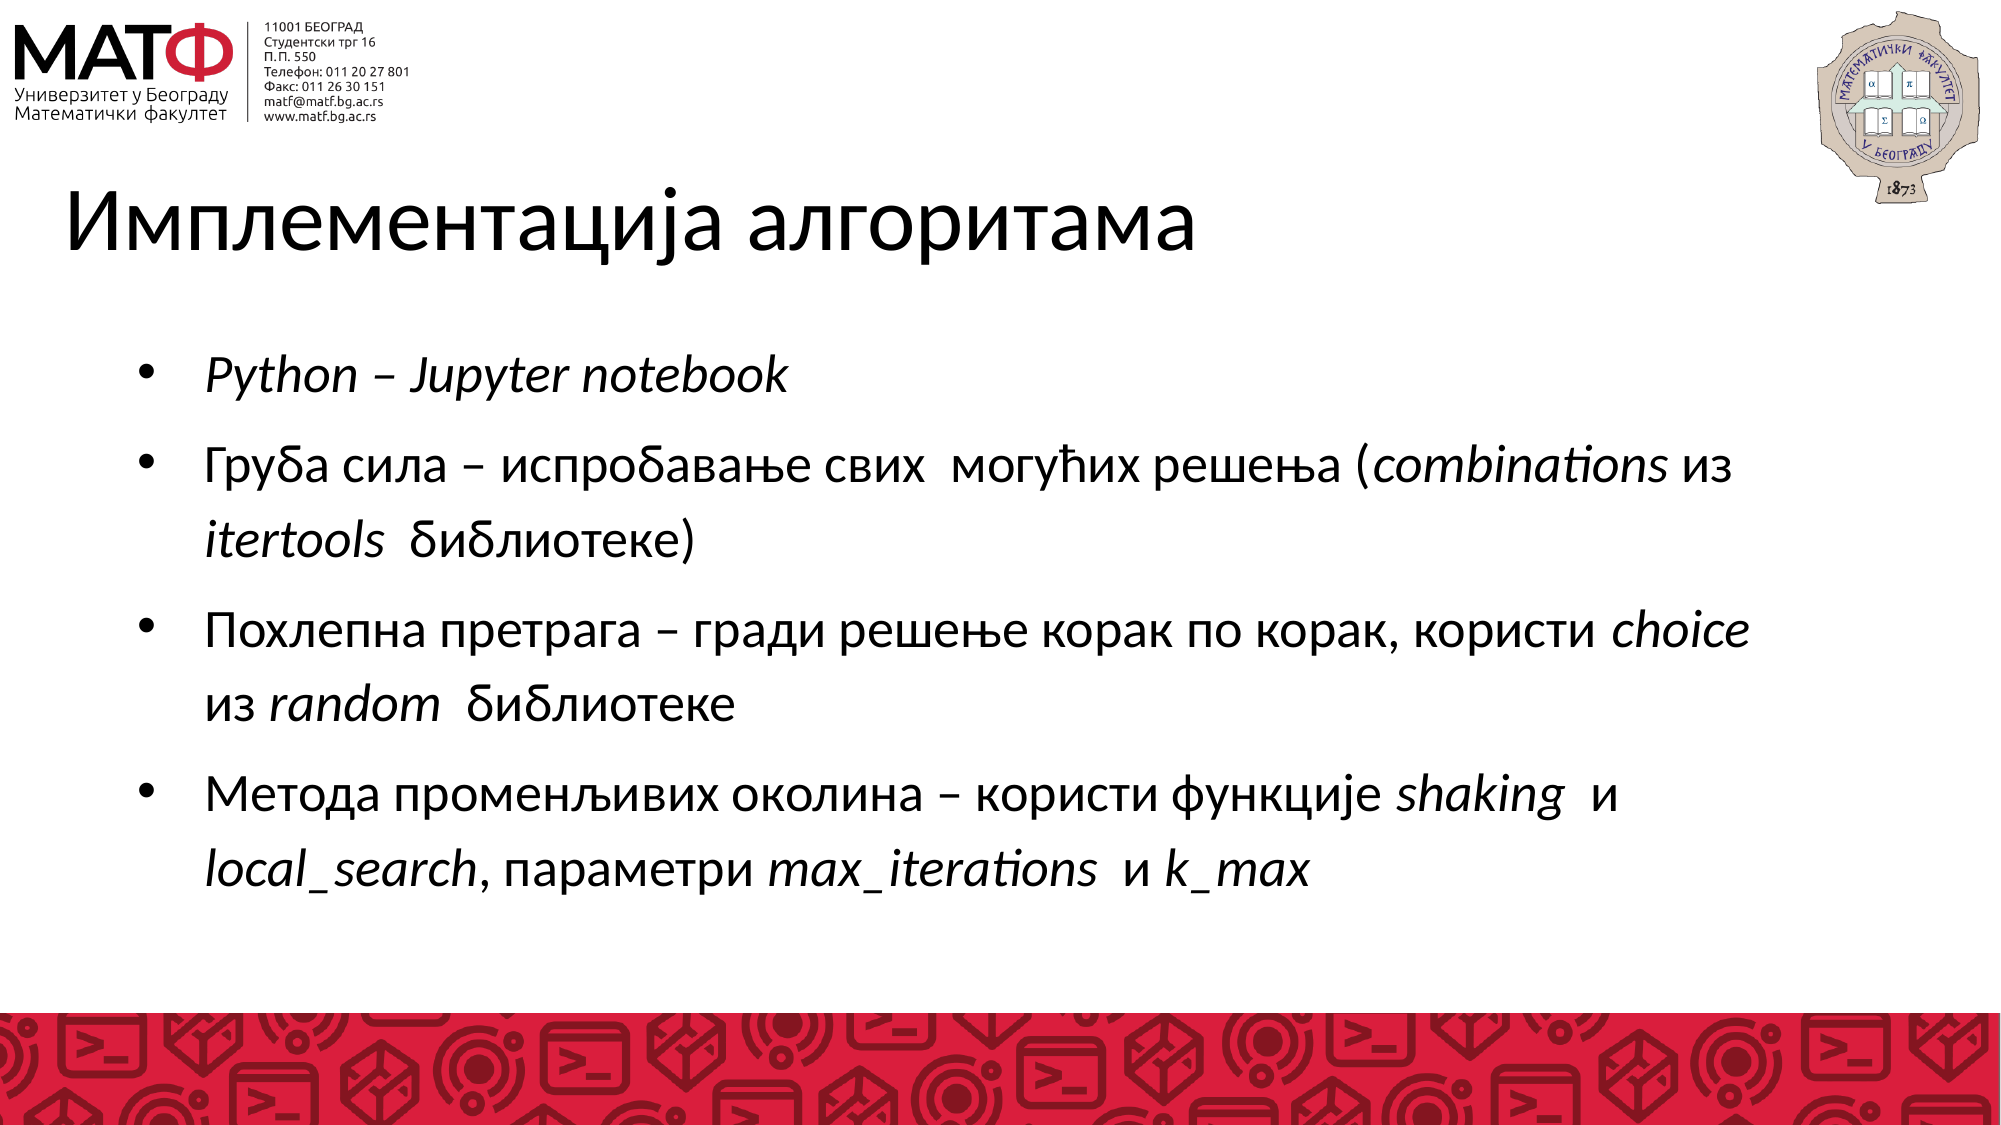

# Имплементација алгоритама
Python – Jupyter notebook
Груба сила – испробавање свих  могућих решења (combinations из itertools  библиотеке)
Похлепна претрага – гради решење корак по корак, користи choice из random  библиотеке
Метода променљивих околина – користи функције shaking  и local_search, параметри max_iterations  и k_max